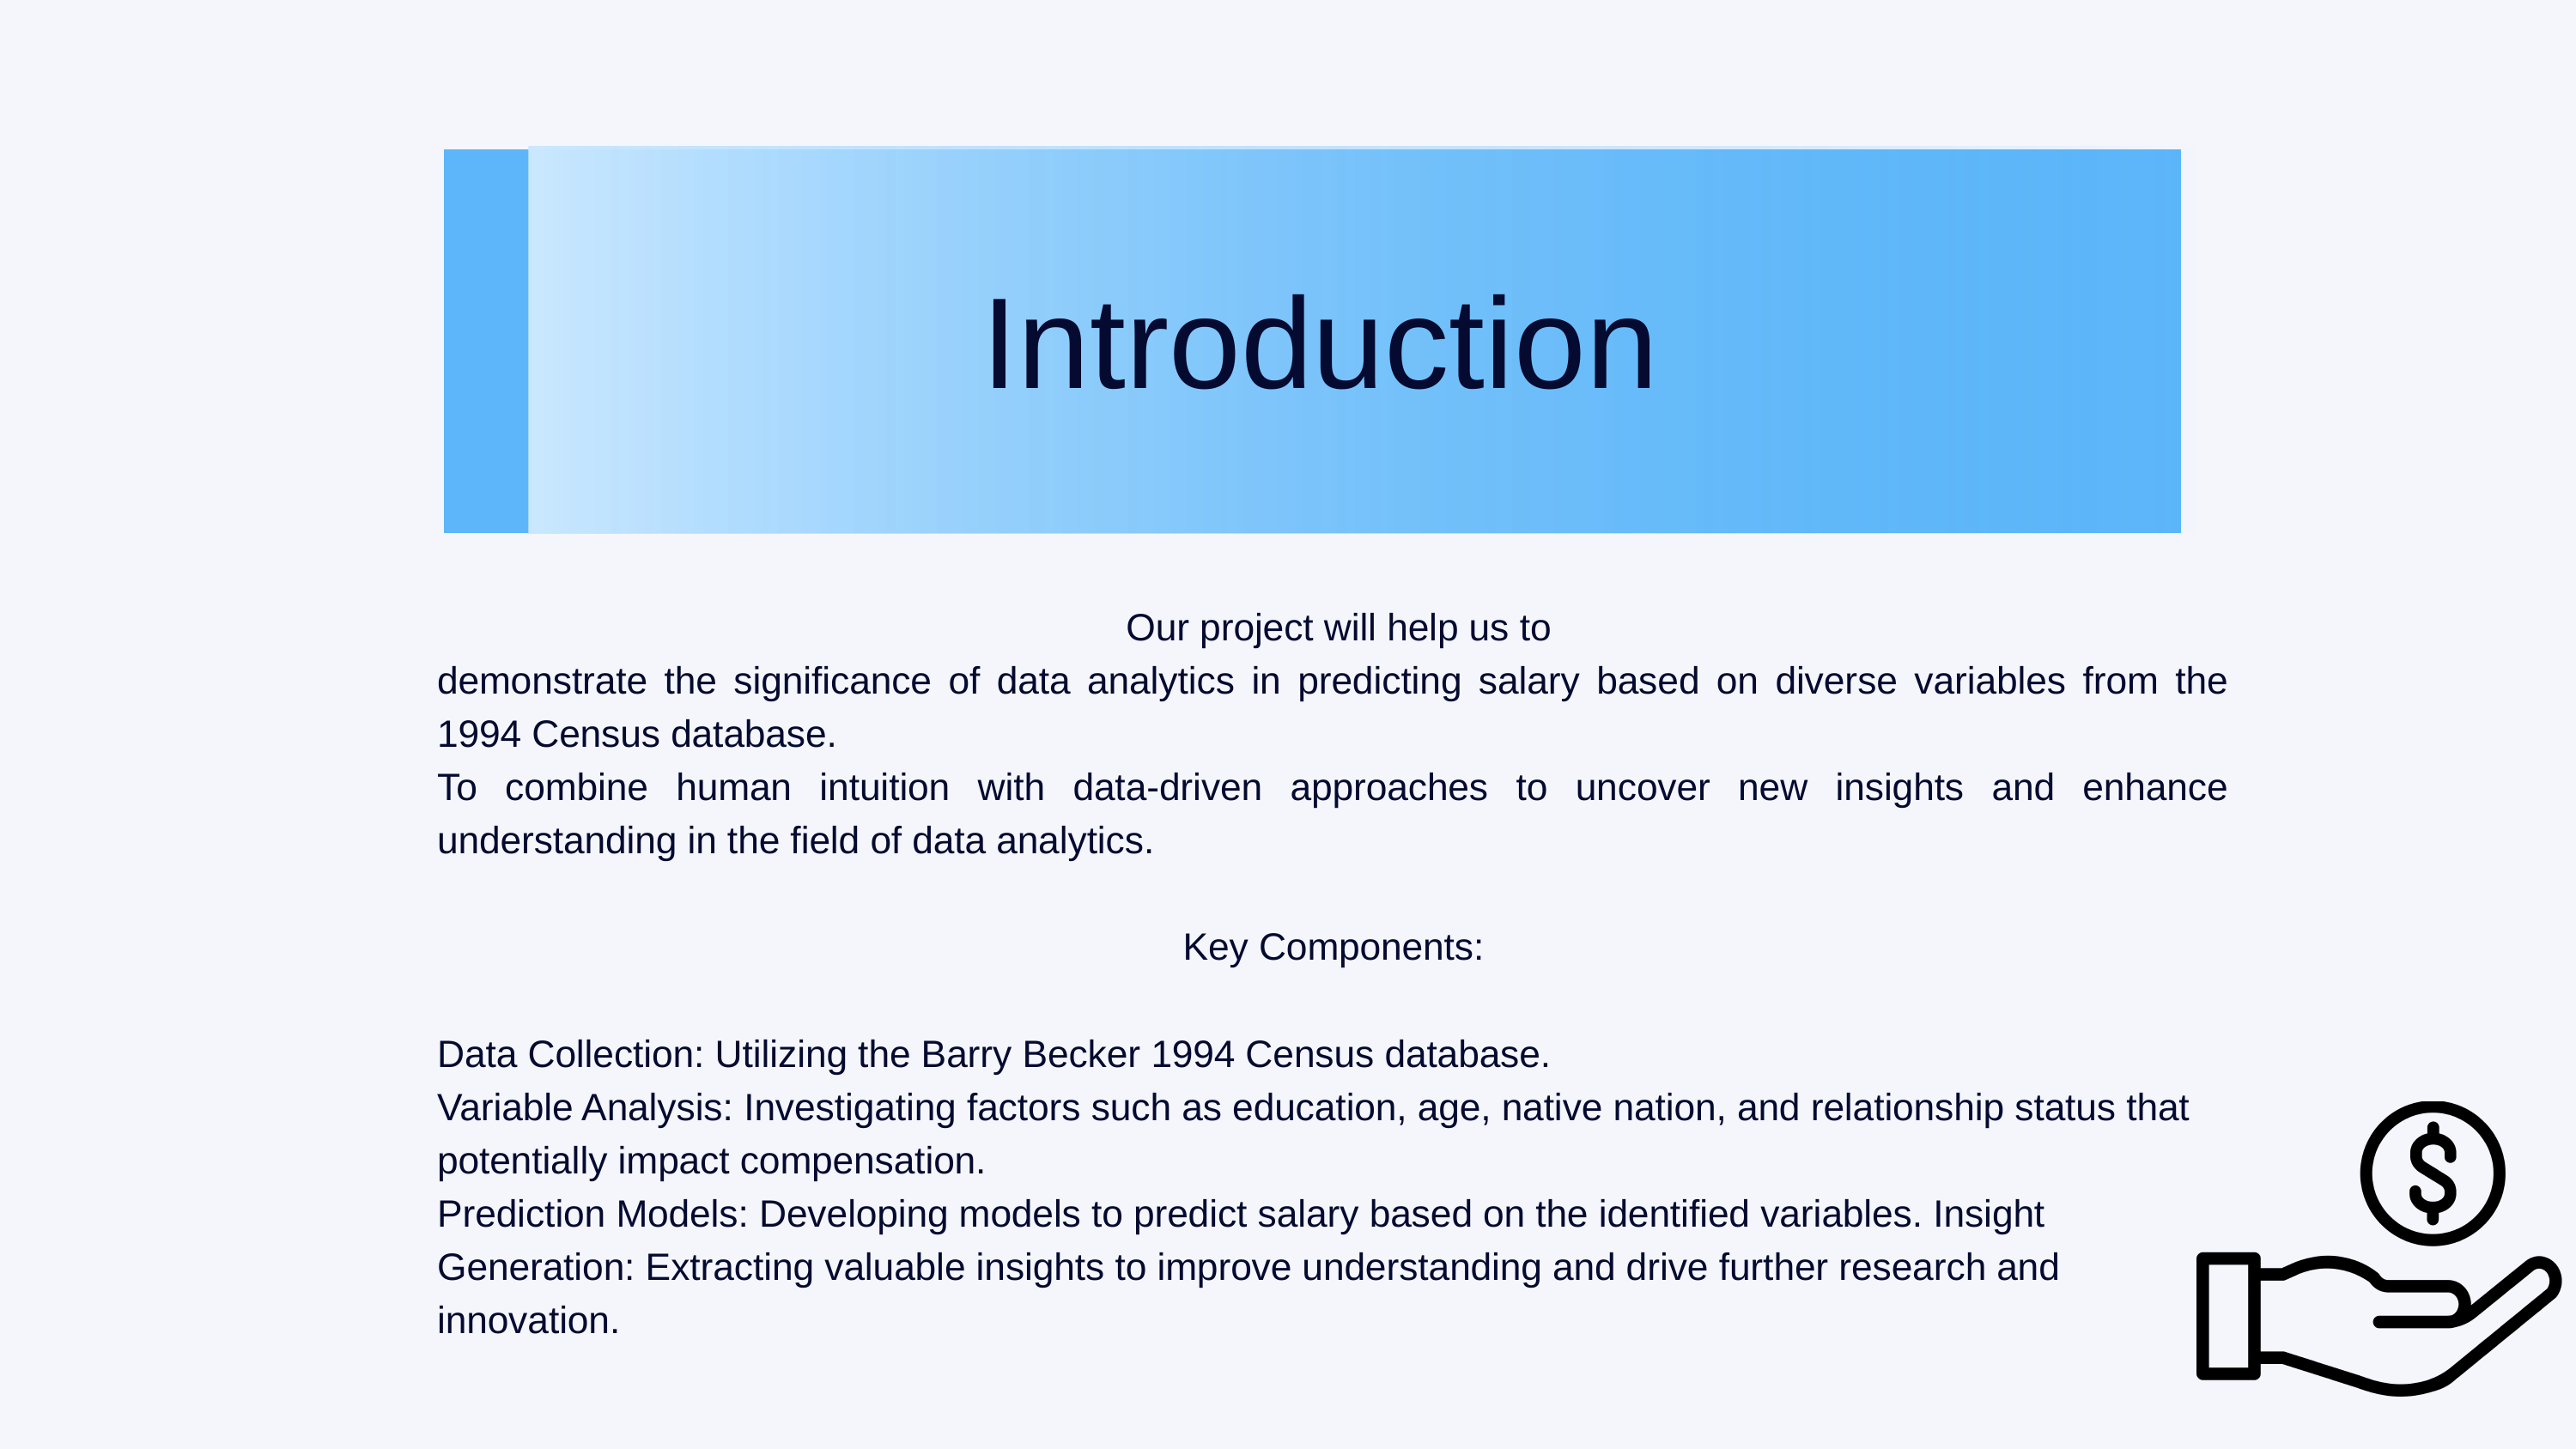

Introduction
 Our project will help us to
demonstrate the significance of data analytics in predicting salary based on diverse variables from the 1994 Census database.
To combine human intuition with data-driven approaches to uncover new insights and enhance understanding in the field of data analytics.

Key Components:

Data Collection: Utilizing the Barry Becker 1994 Census database.
Variable Analysis: Investigating factors such as education, age, native nation, and relationship status that potentially impact compensation.
Prediction Models: Developing models to predict salary based on the identified variables. Insight Generation: Extracting valuable insights to improve understanding and drive further research and innovation.